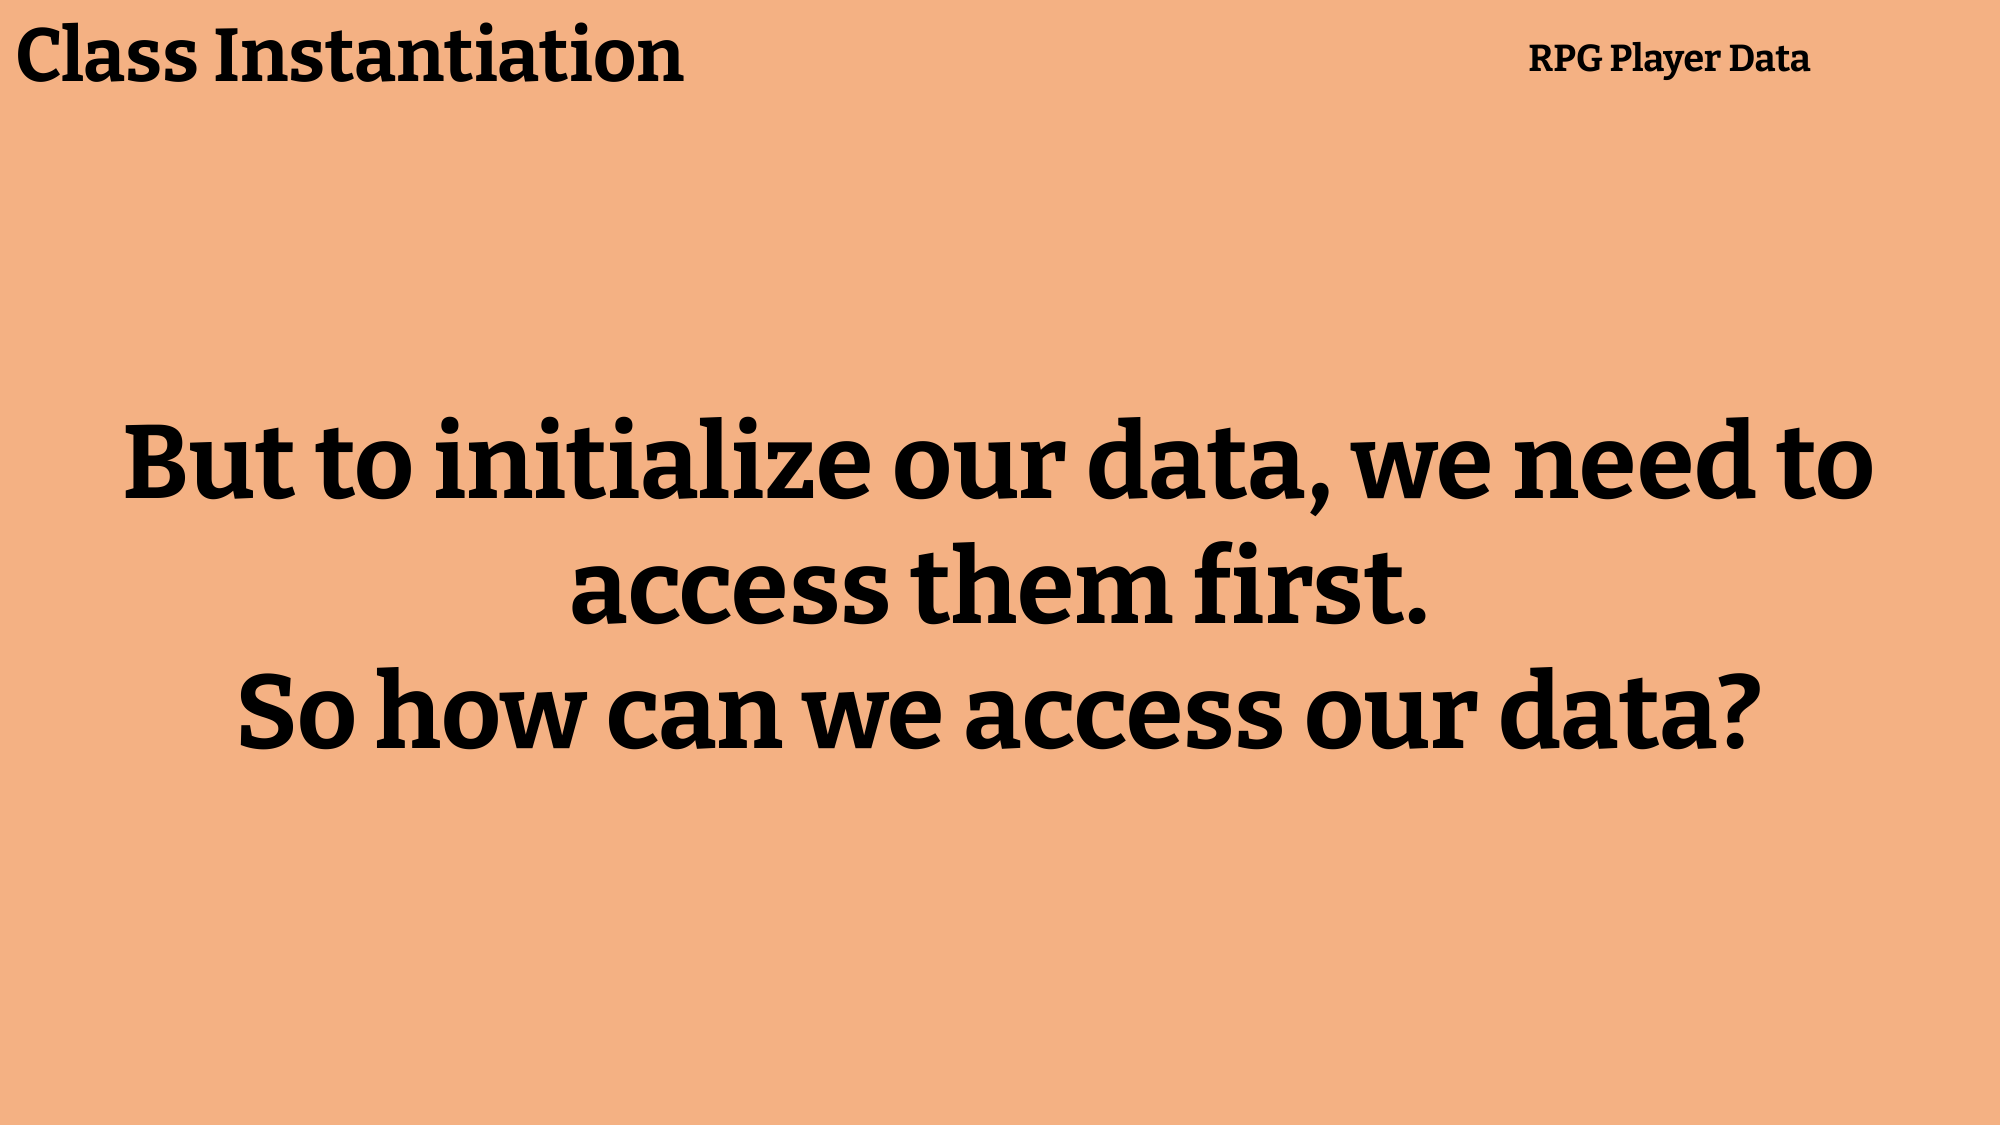

# Class Instantiation
RPG Player Data
But to initialize our data, we need to access them first.
So how can we access our data?